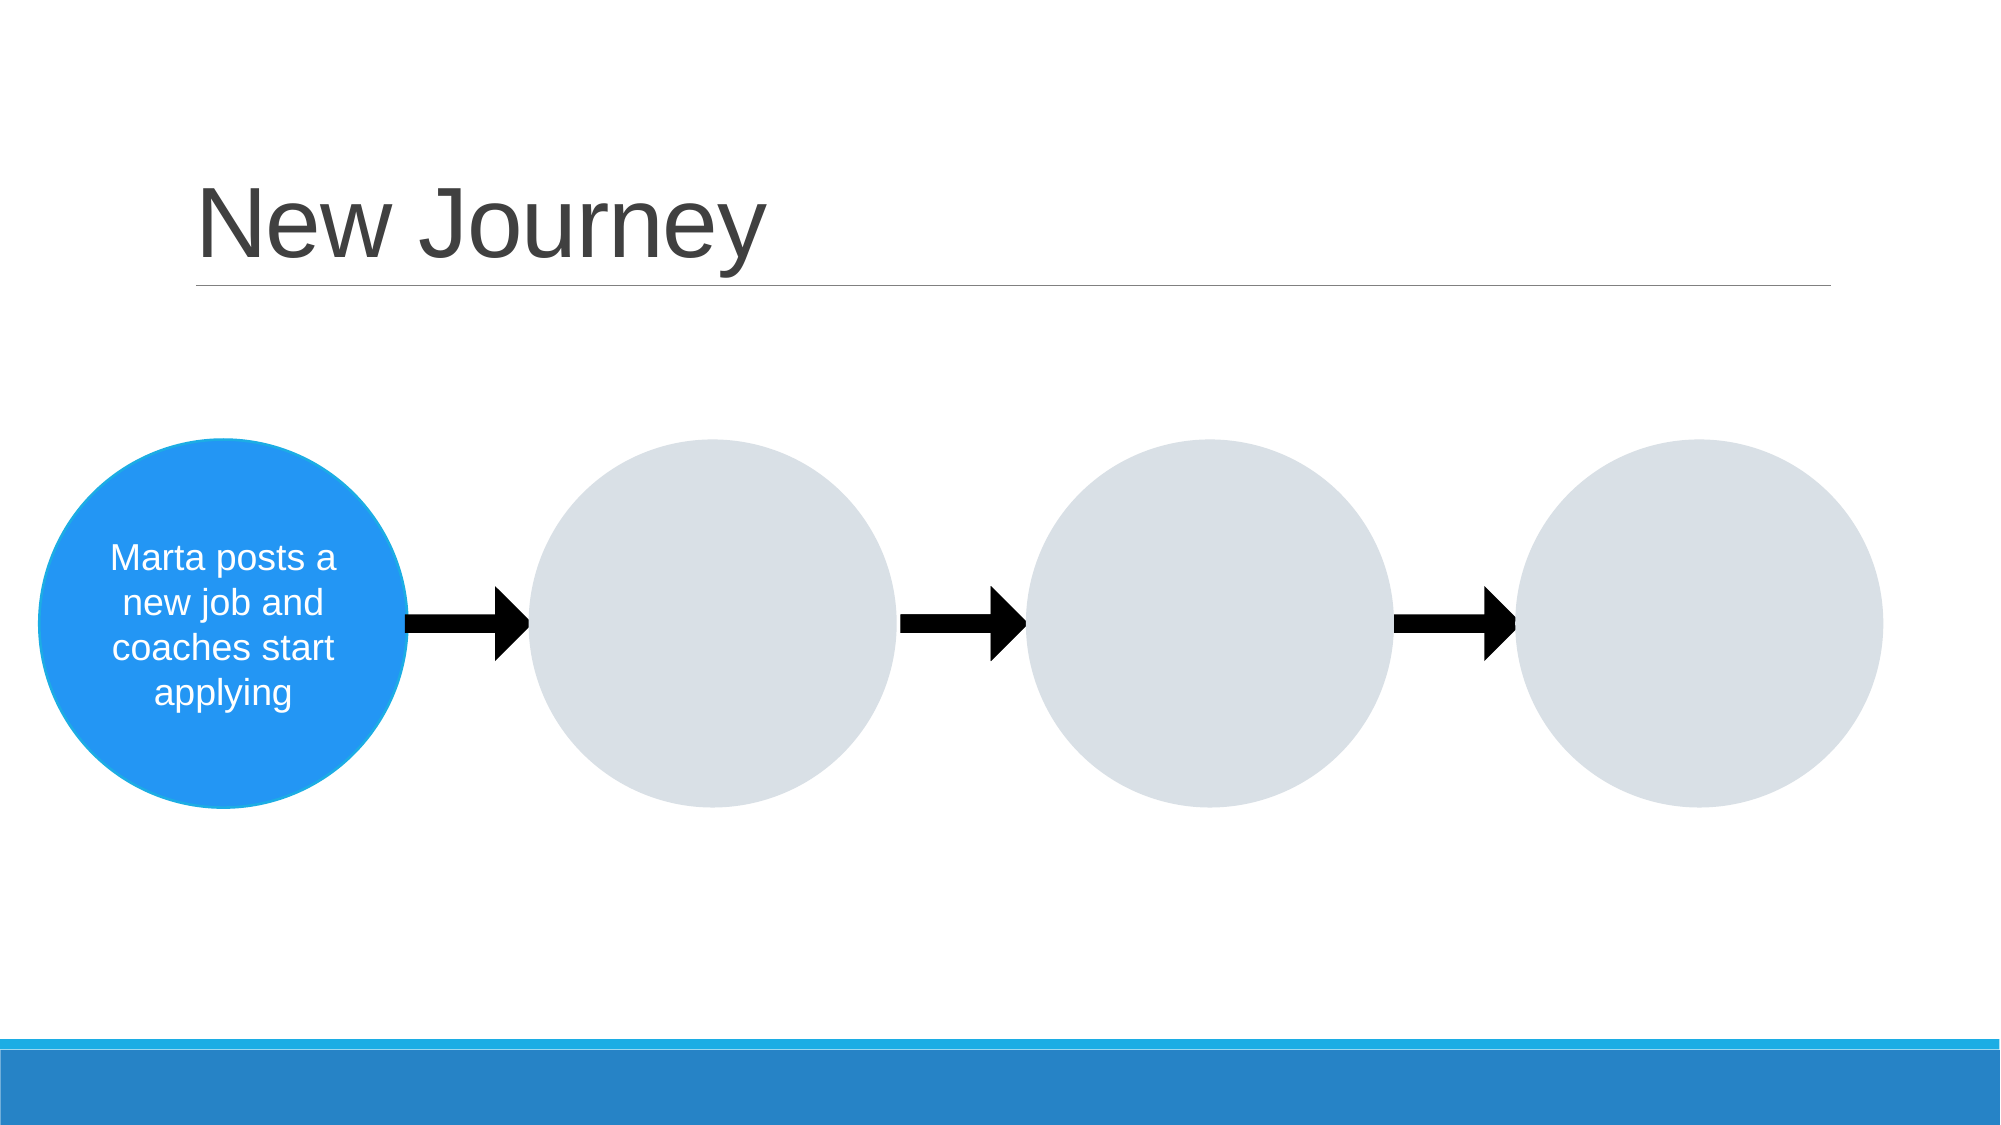

# New Journey

Marta posts a new job and coaches start applying